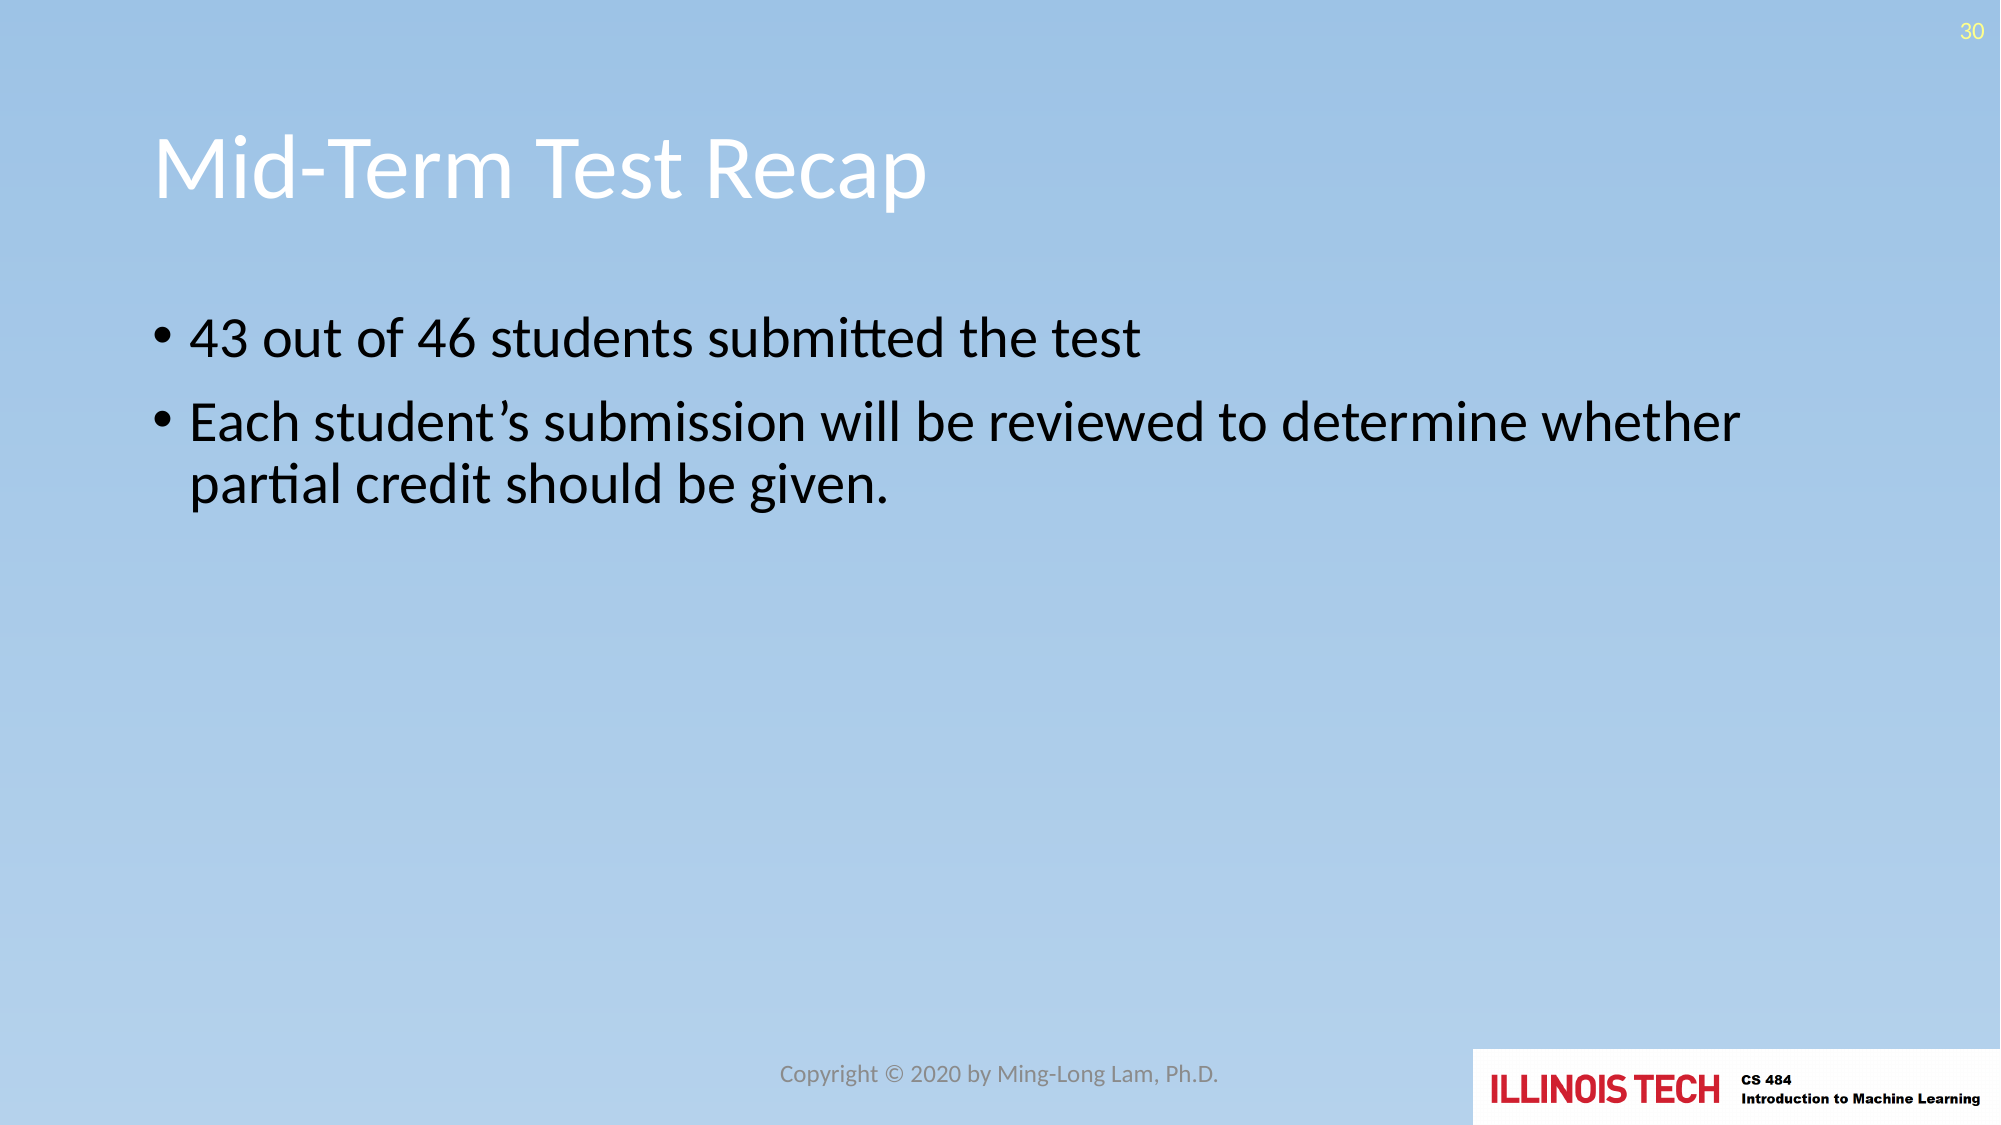

30
# Mid-Term Test Recap
43 out of 46 students submitted the test
Each student’s submission will be reviewed to determine whether partial credit should be given.
Copyright © 2020 by Ming-Long Lam, Ph.D.